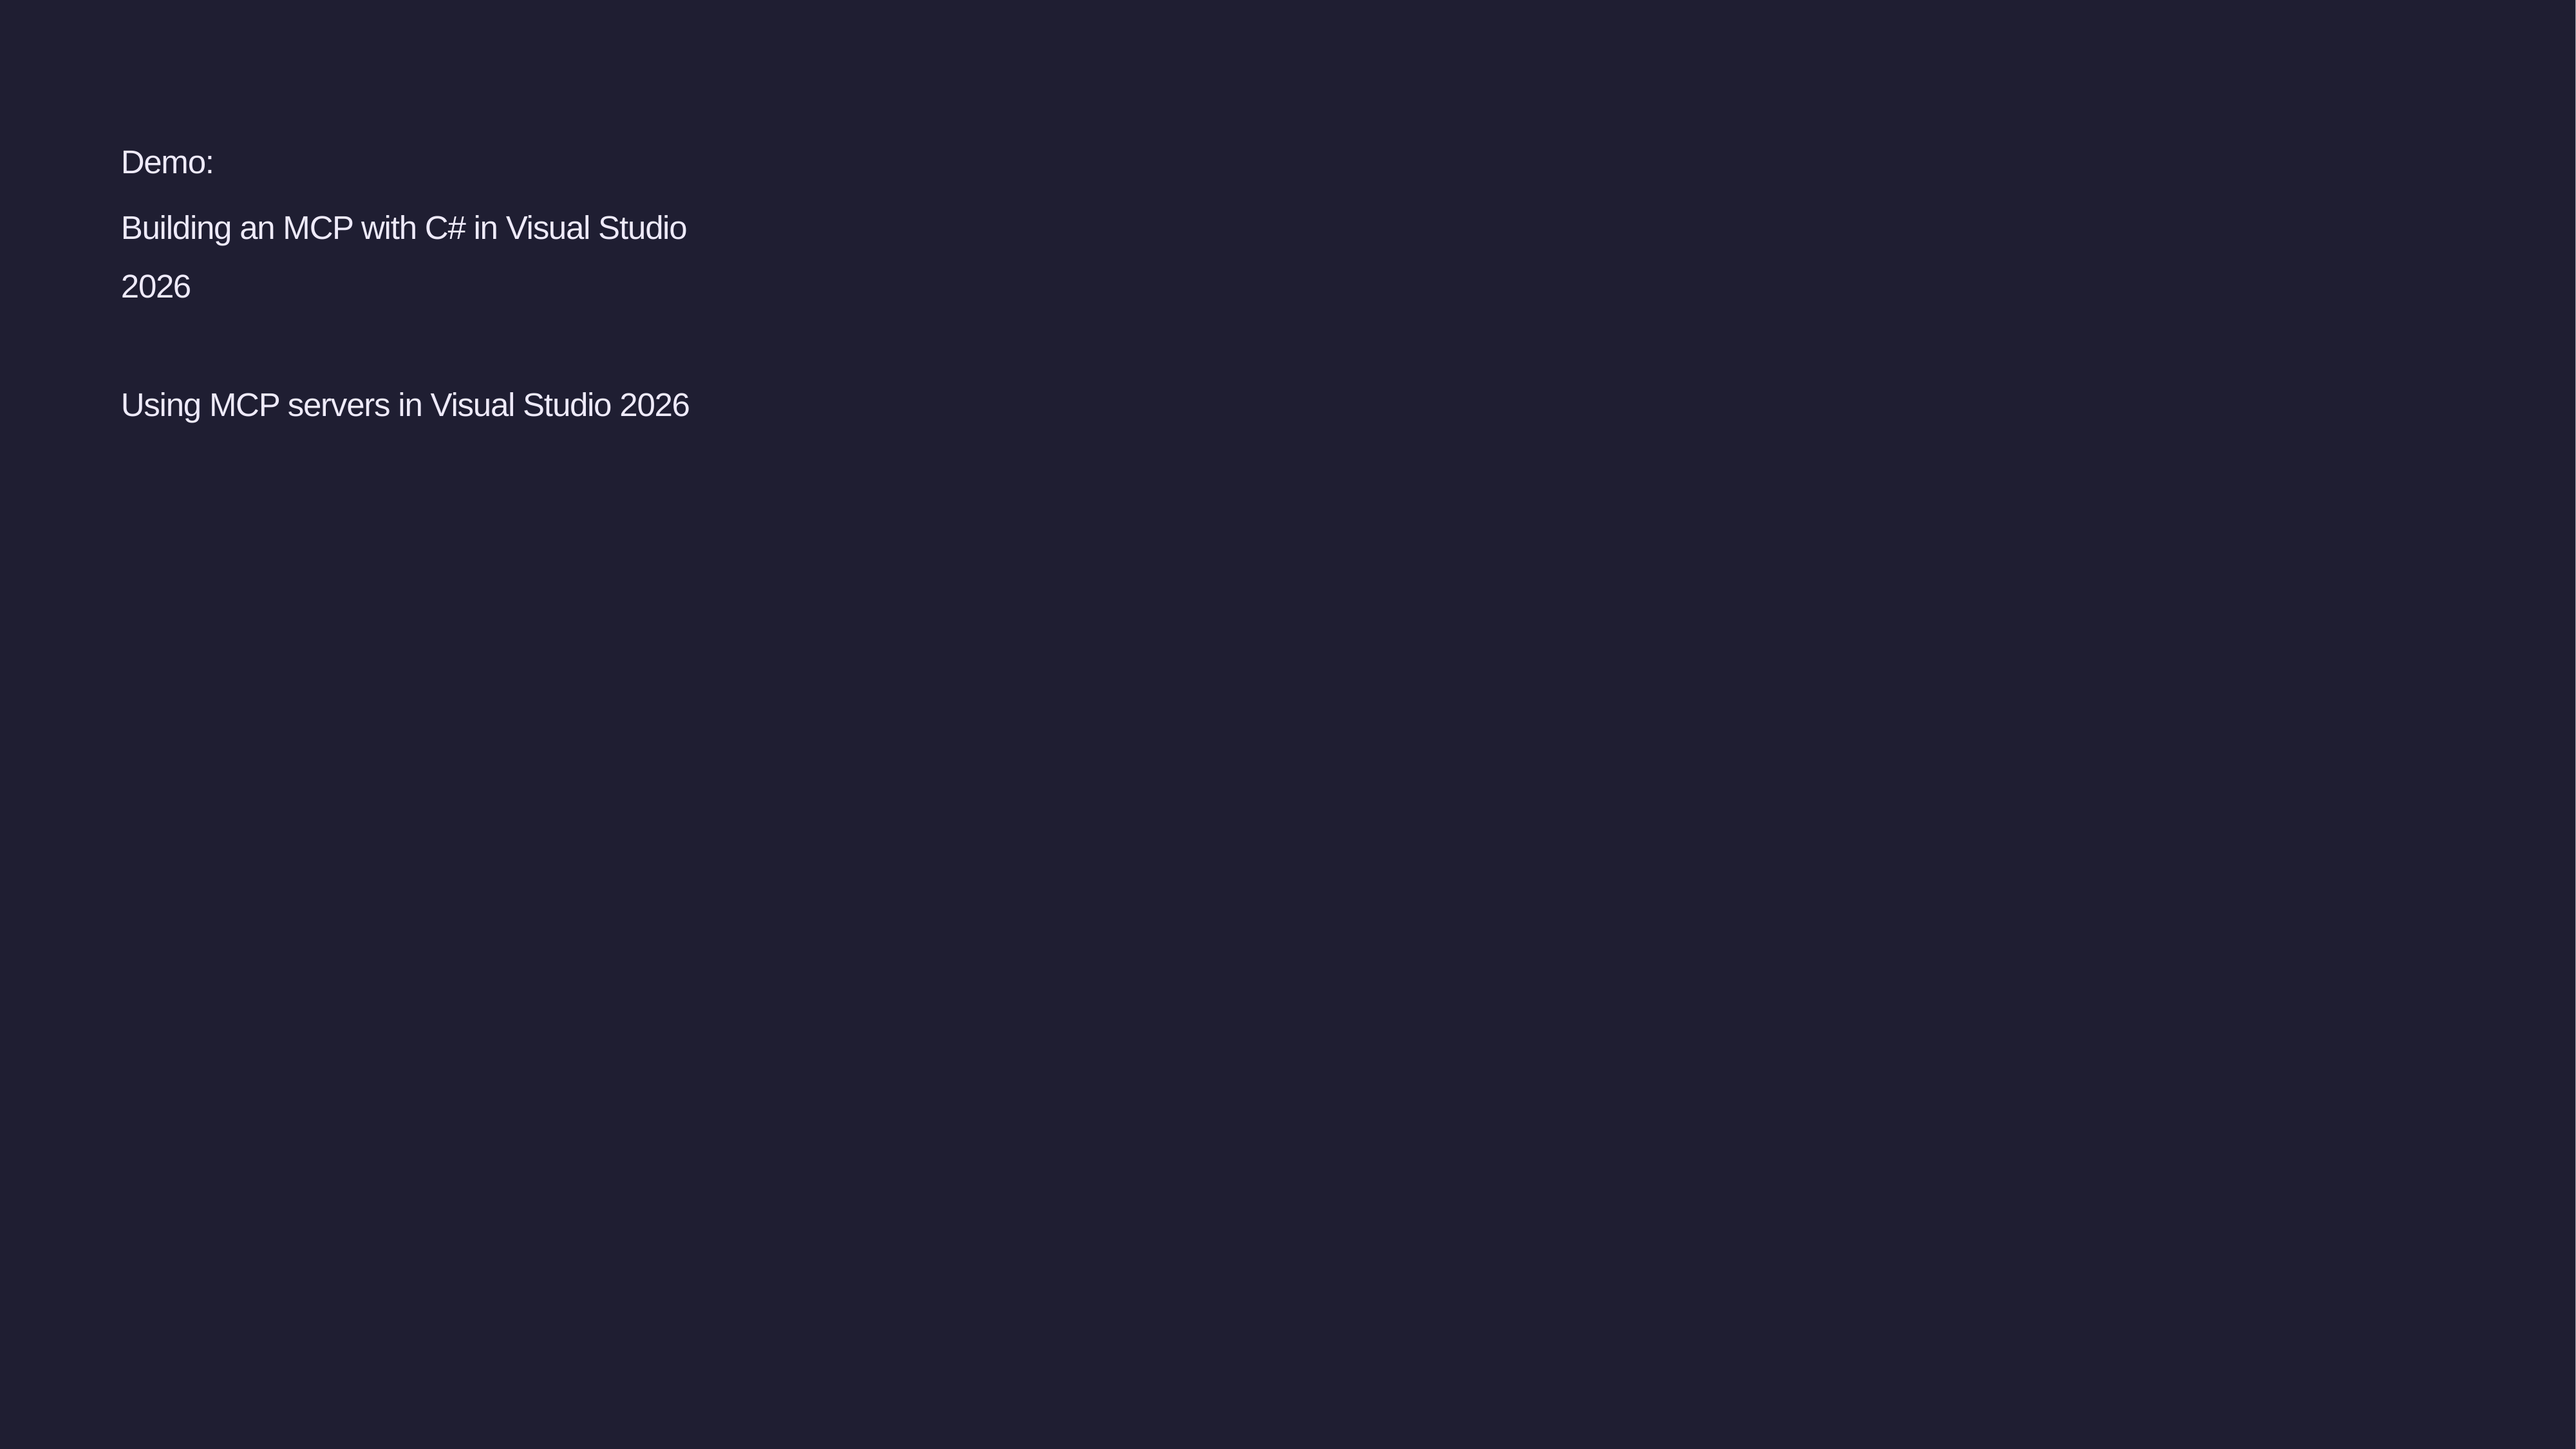

Demo:
Building an MCP with C# in Visual Studio 2026
Using MCP servers in Visual Studio 2026